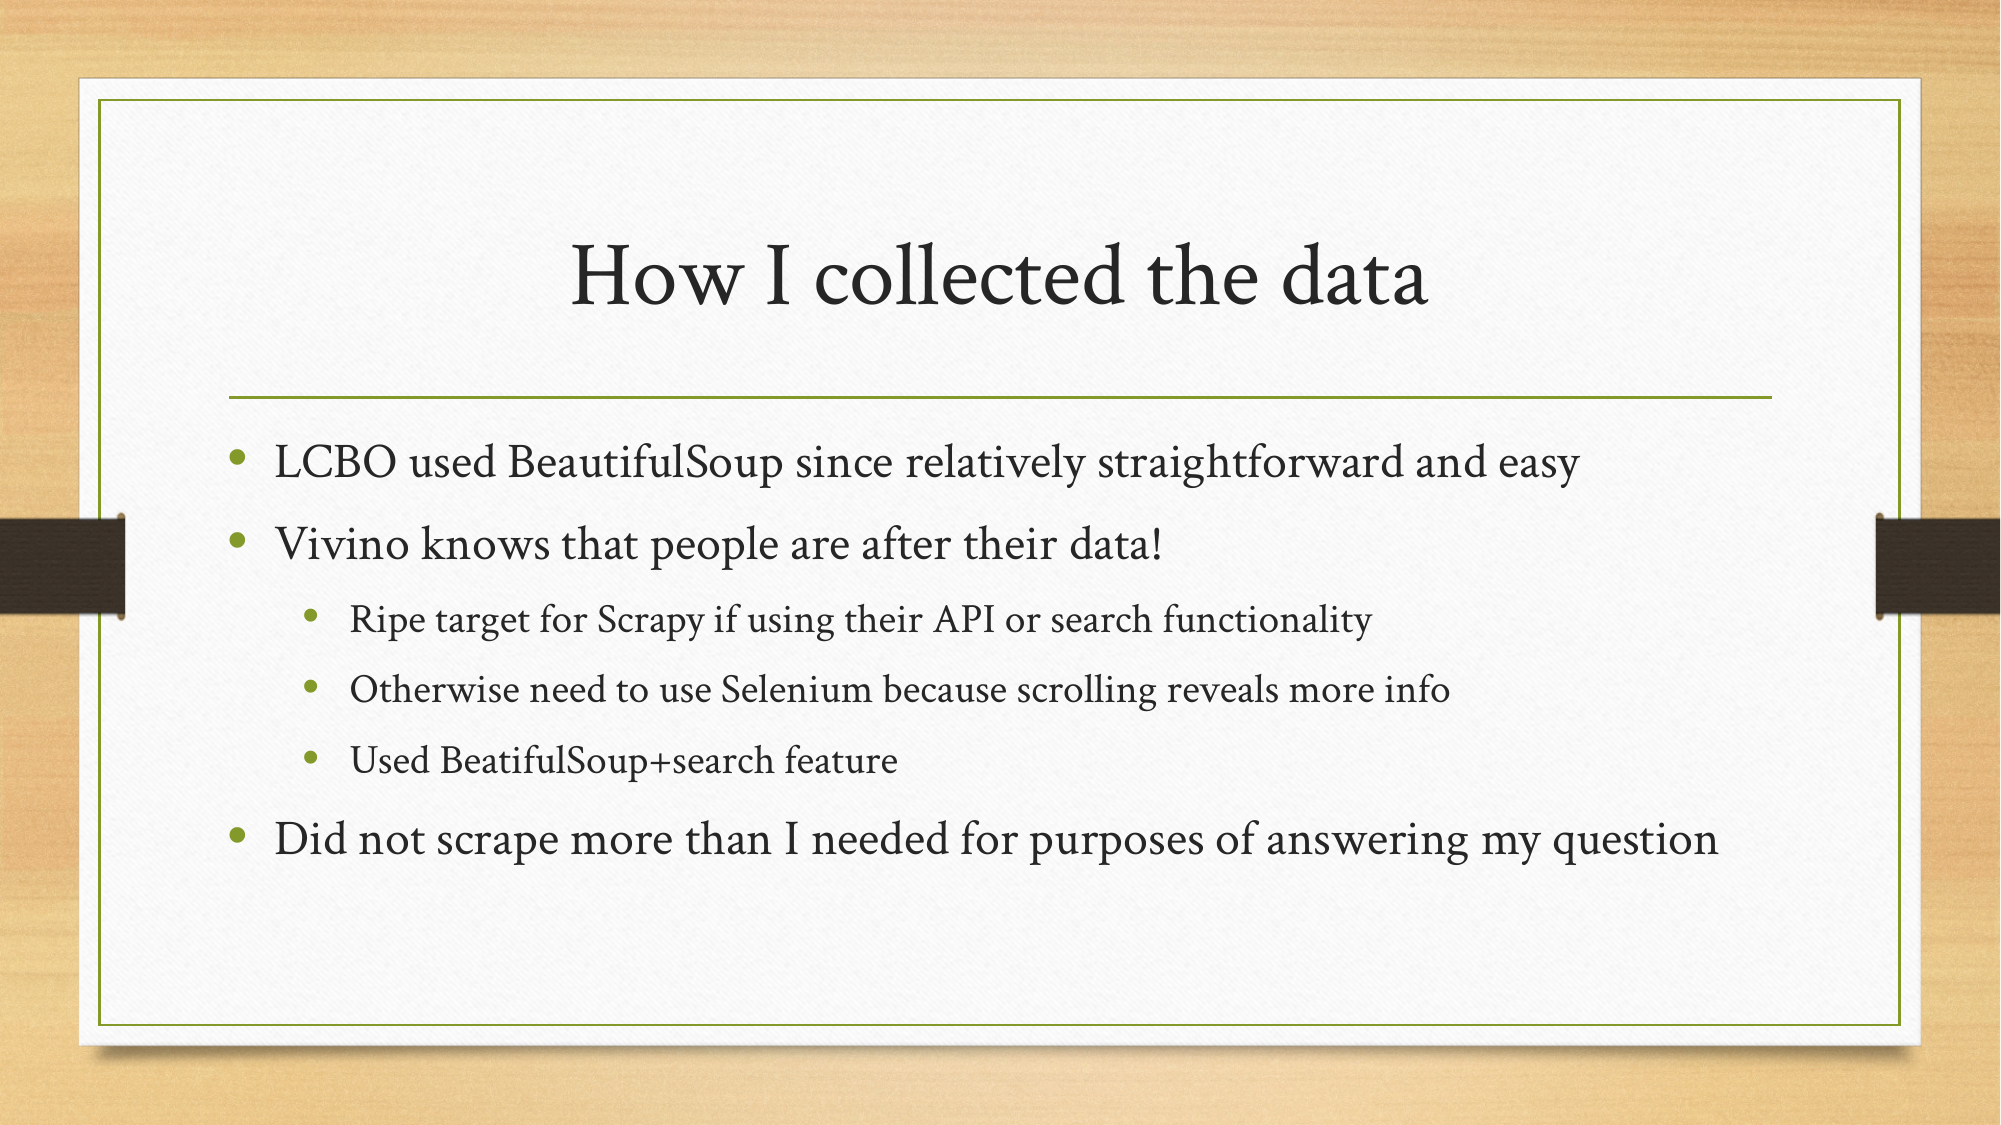

# How I collected the data
LCBO used BeautifulSoup since relatively straightforward and easy
Vivino knows that people are after their data!
Ripe target for Scrapy if using their API or search functionality
Otherwise need to use Selenium because scrolling reveals more info
Used BeatifulSoup+search feature
Did not scrape more than I needed for purposes of answering my question